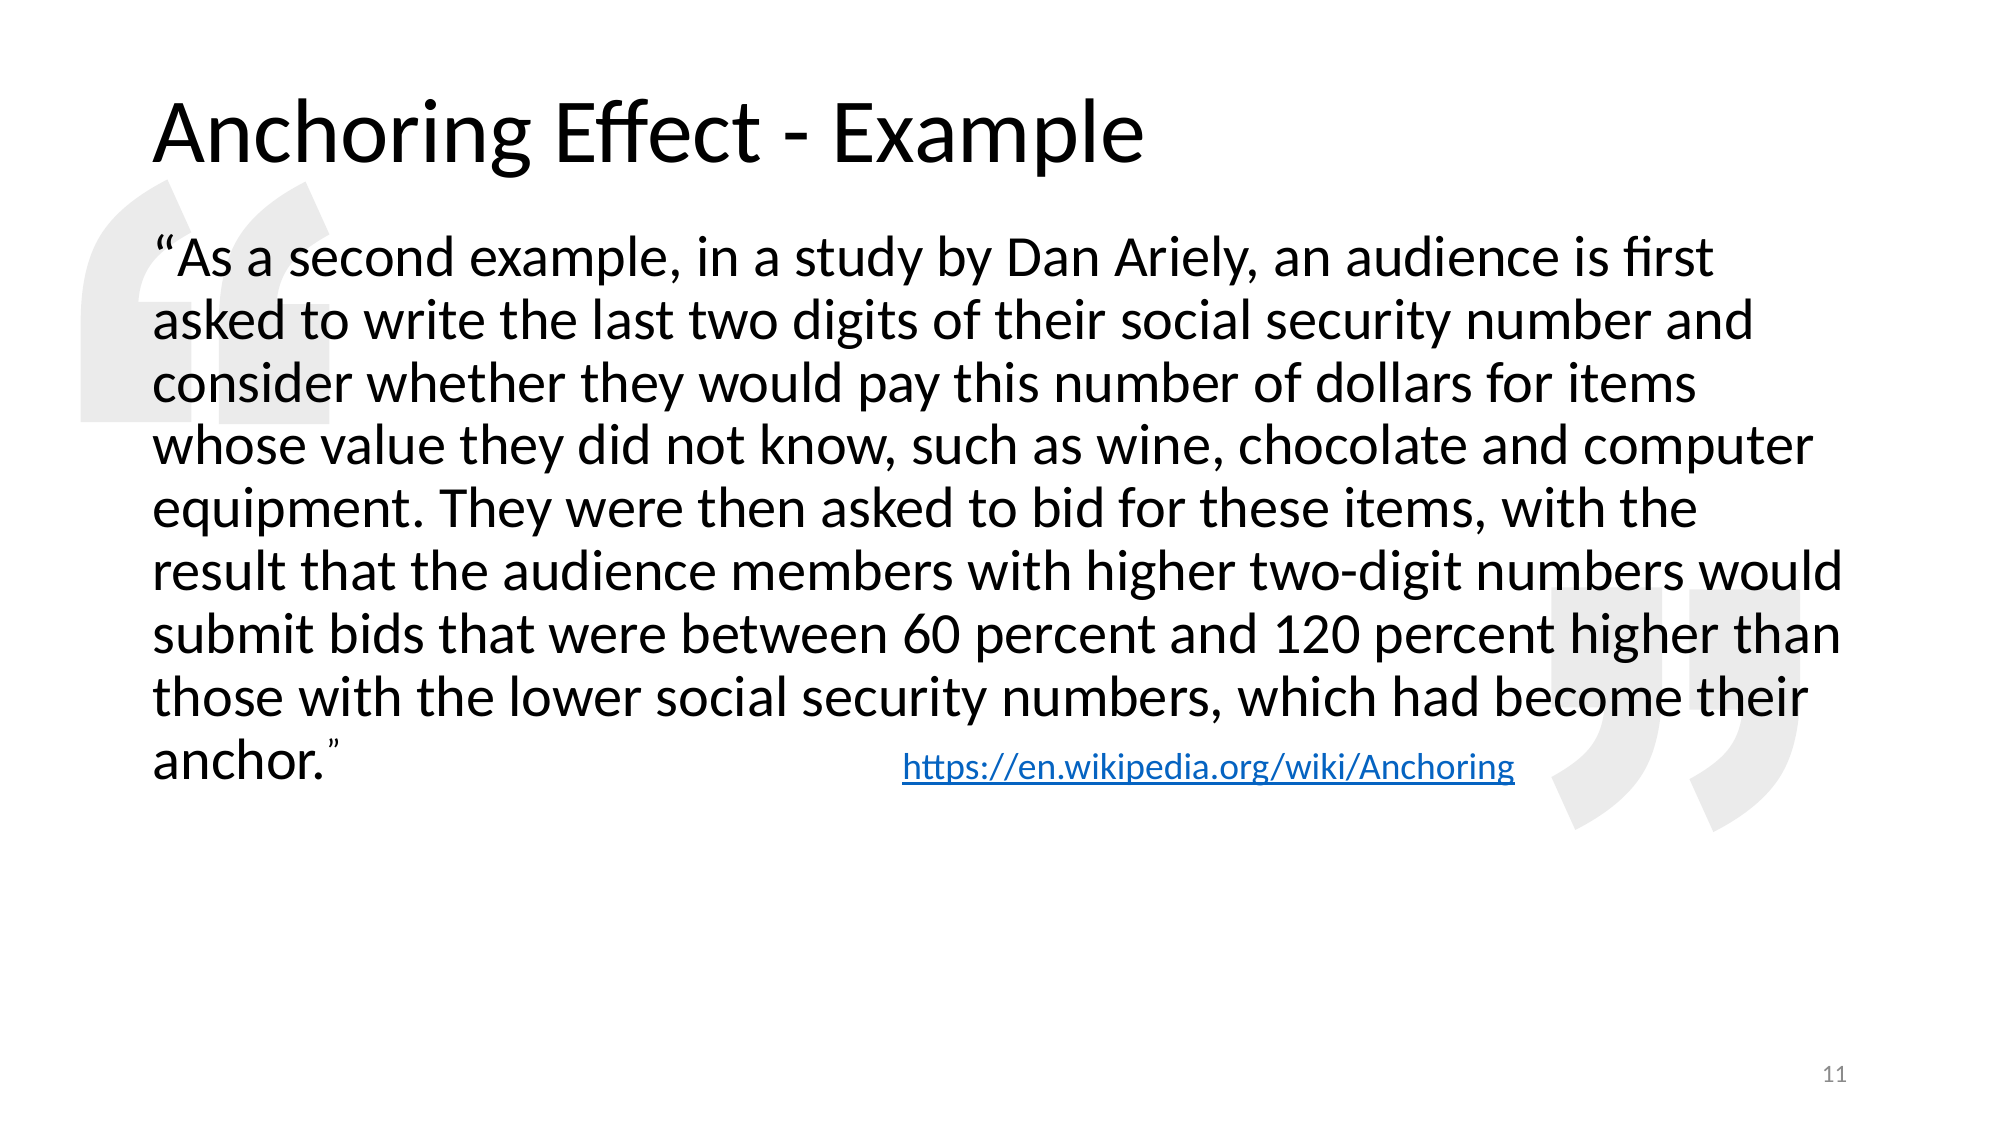

# Anchoring Effect - Example

“As a second example, in a study by Dan Ariely, an audience is first asked to write the last two digits of their social security number and consider whether they would pay this number of dollars for items whose value they did not know, such as wine, chocolate and computer equipment. They were then asked to bid for these items, with the result that the audience members with higher two-digit numbers would submit bids that were between 60 percent and 120 percent higher than those with the lower social security numbers, which had become their anchor.” 				https://en.wikipedia.org/wiki/Anchoring

11